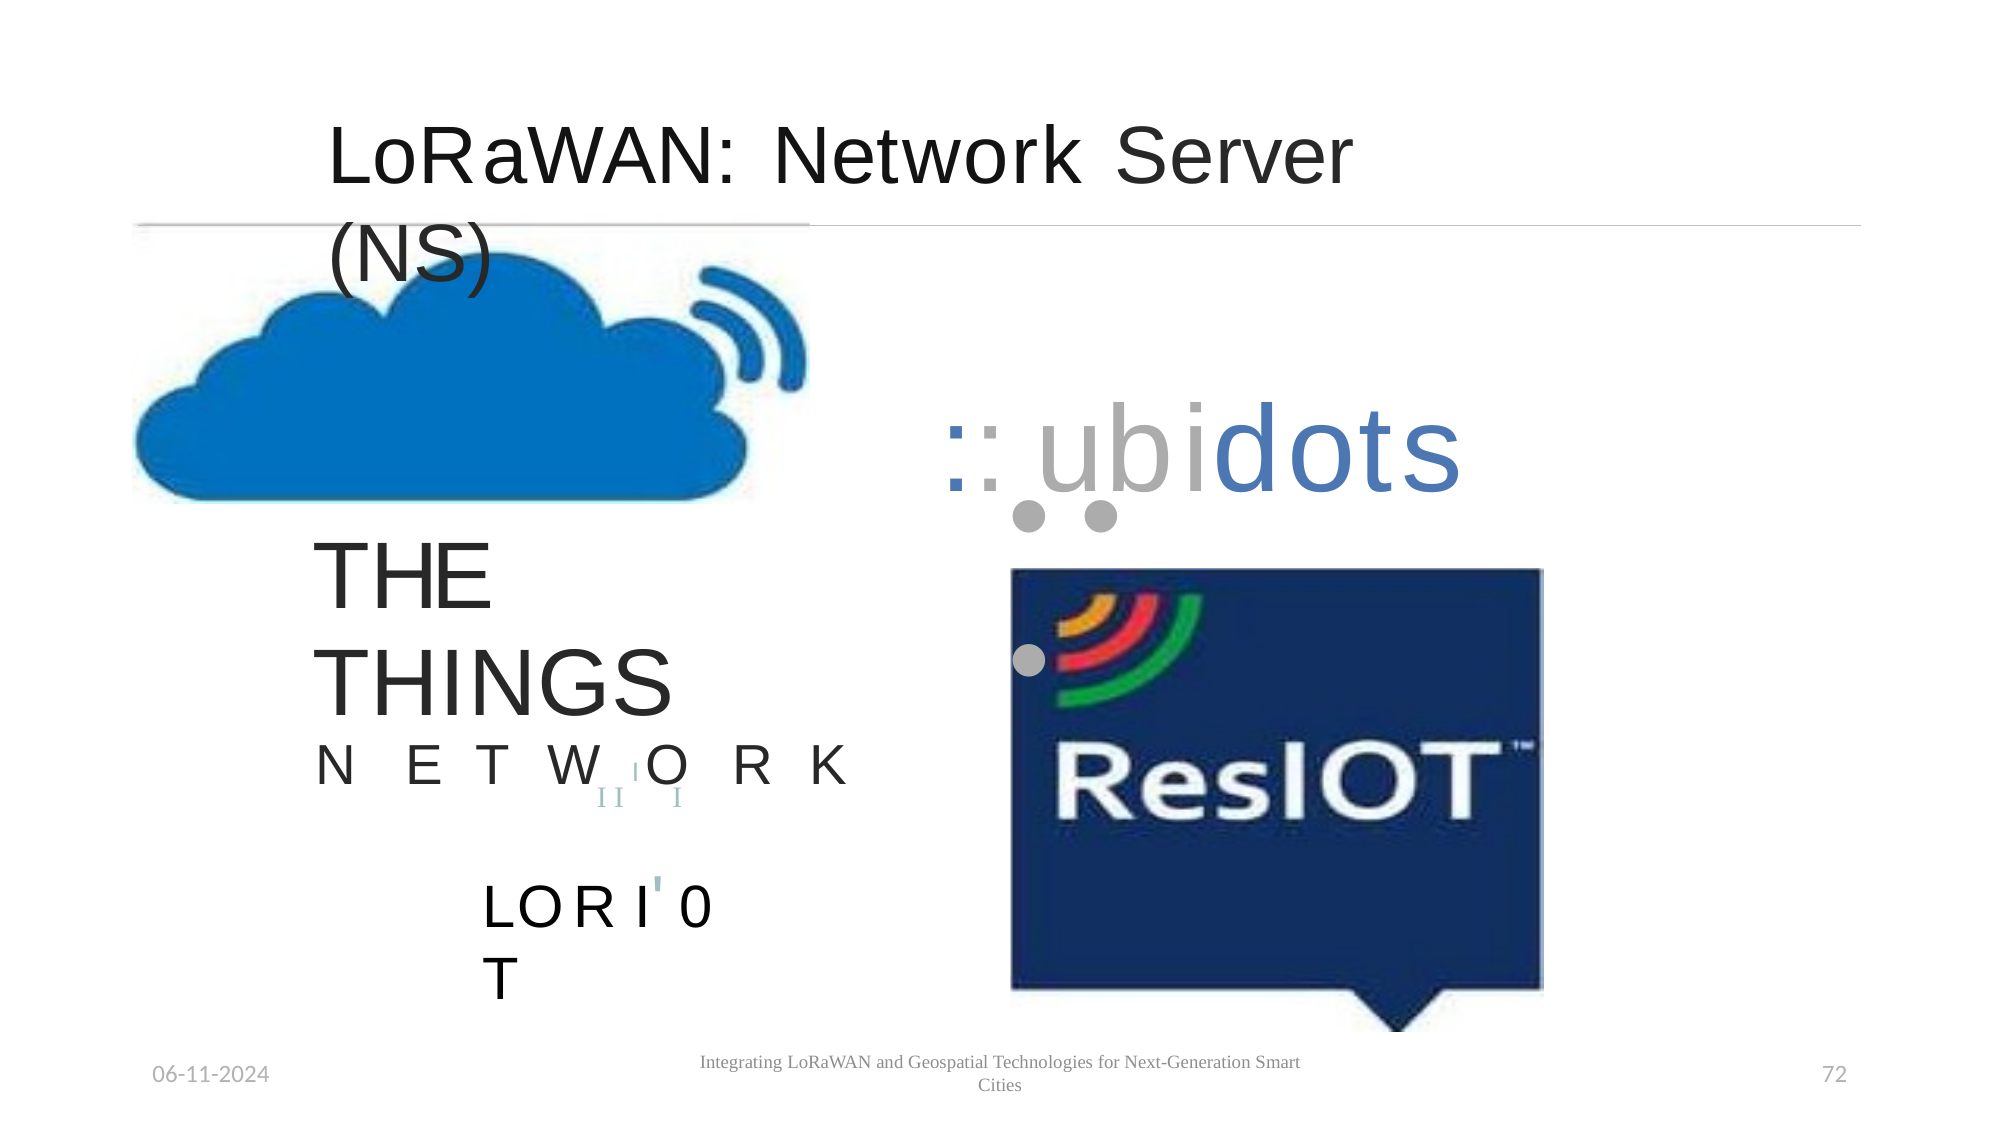

LoRaWAN: Network Server (NS)
::ubidots
•••
THE THINGS
N	E	T	W	O	R	K
I
II	I
'I
LOR I 0  T
06-11-2024
Integrating LoRaWAN and Geospatial Technologies for Next-Generation Smart Cities
72